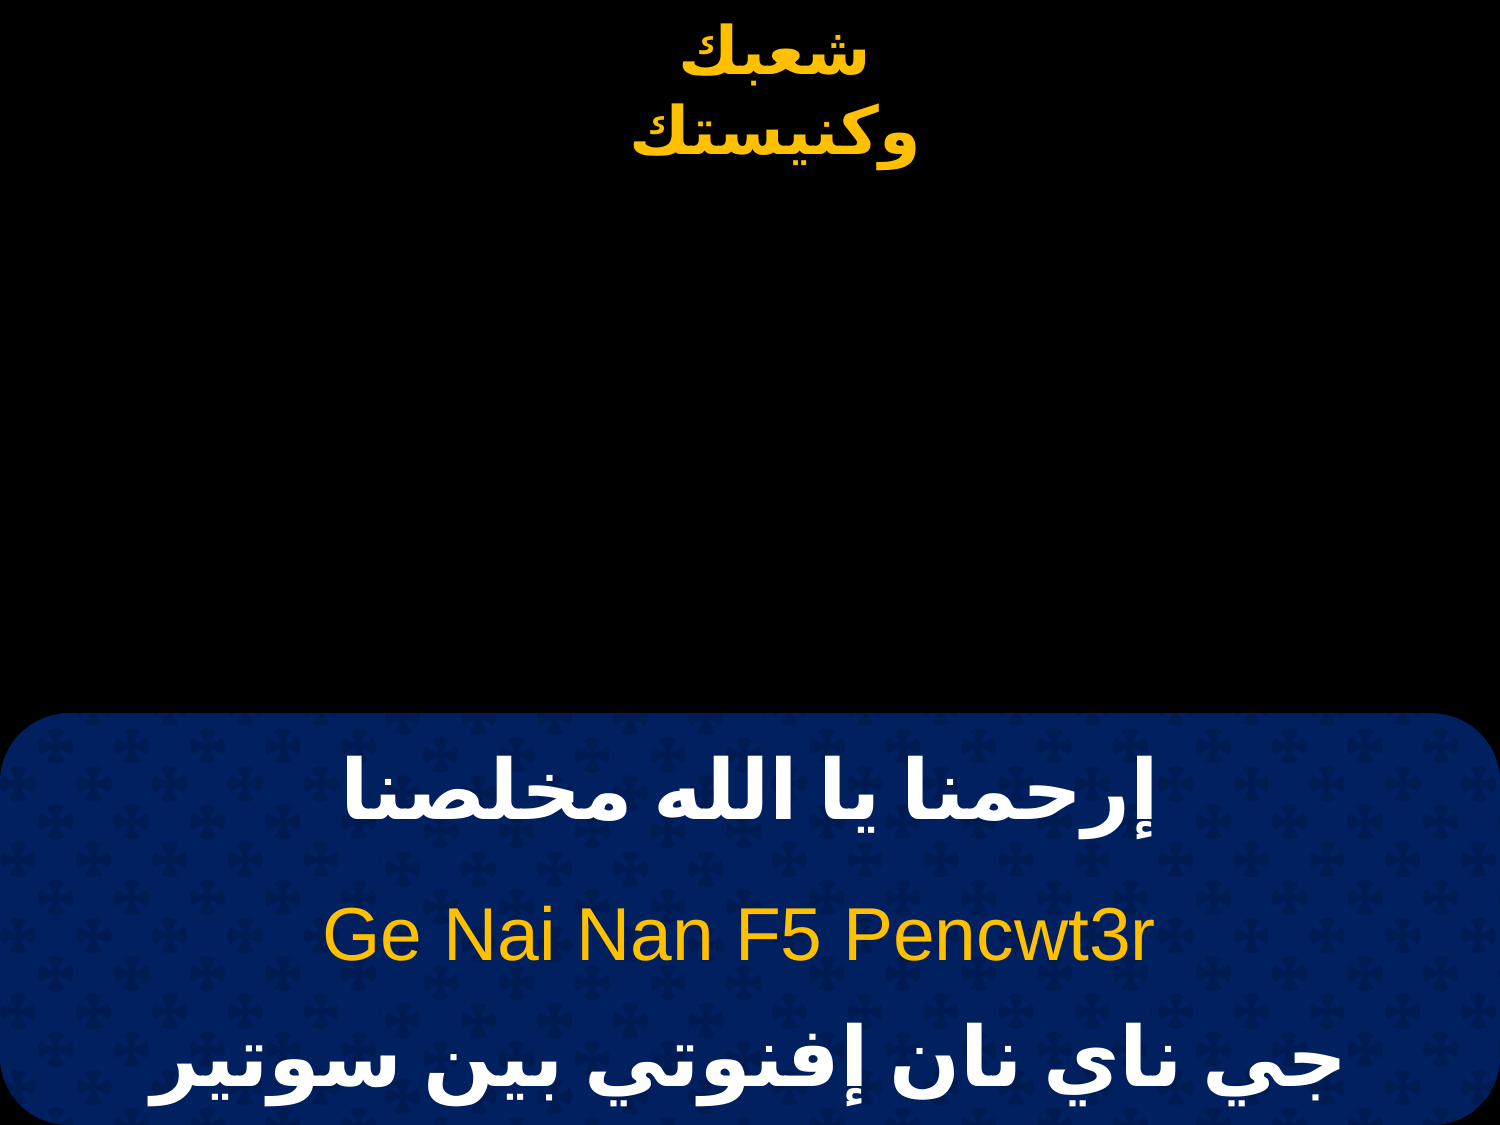

# إرحمنا يا الله مخلصنا
Ge Nai Nan F5 Pencwt3r
جي ناي نان إفنوتي بين سوتير